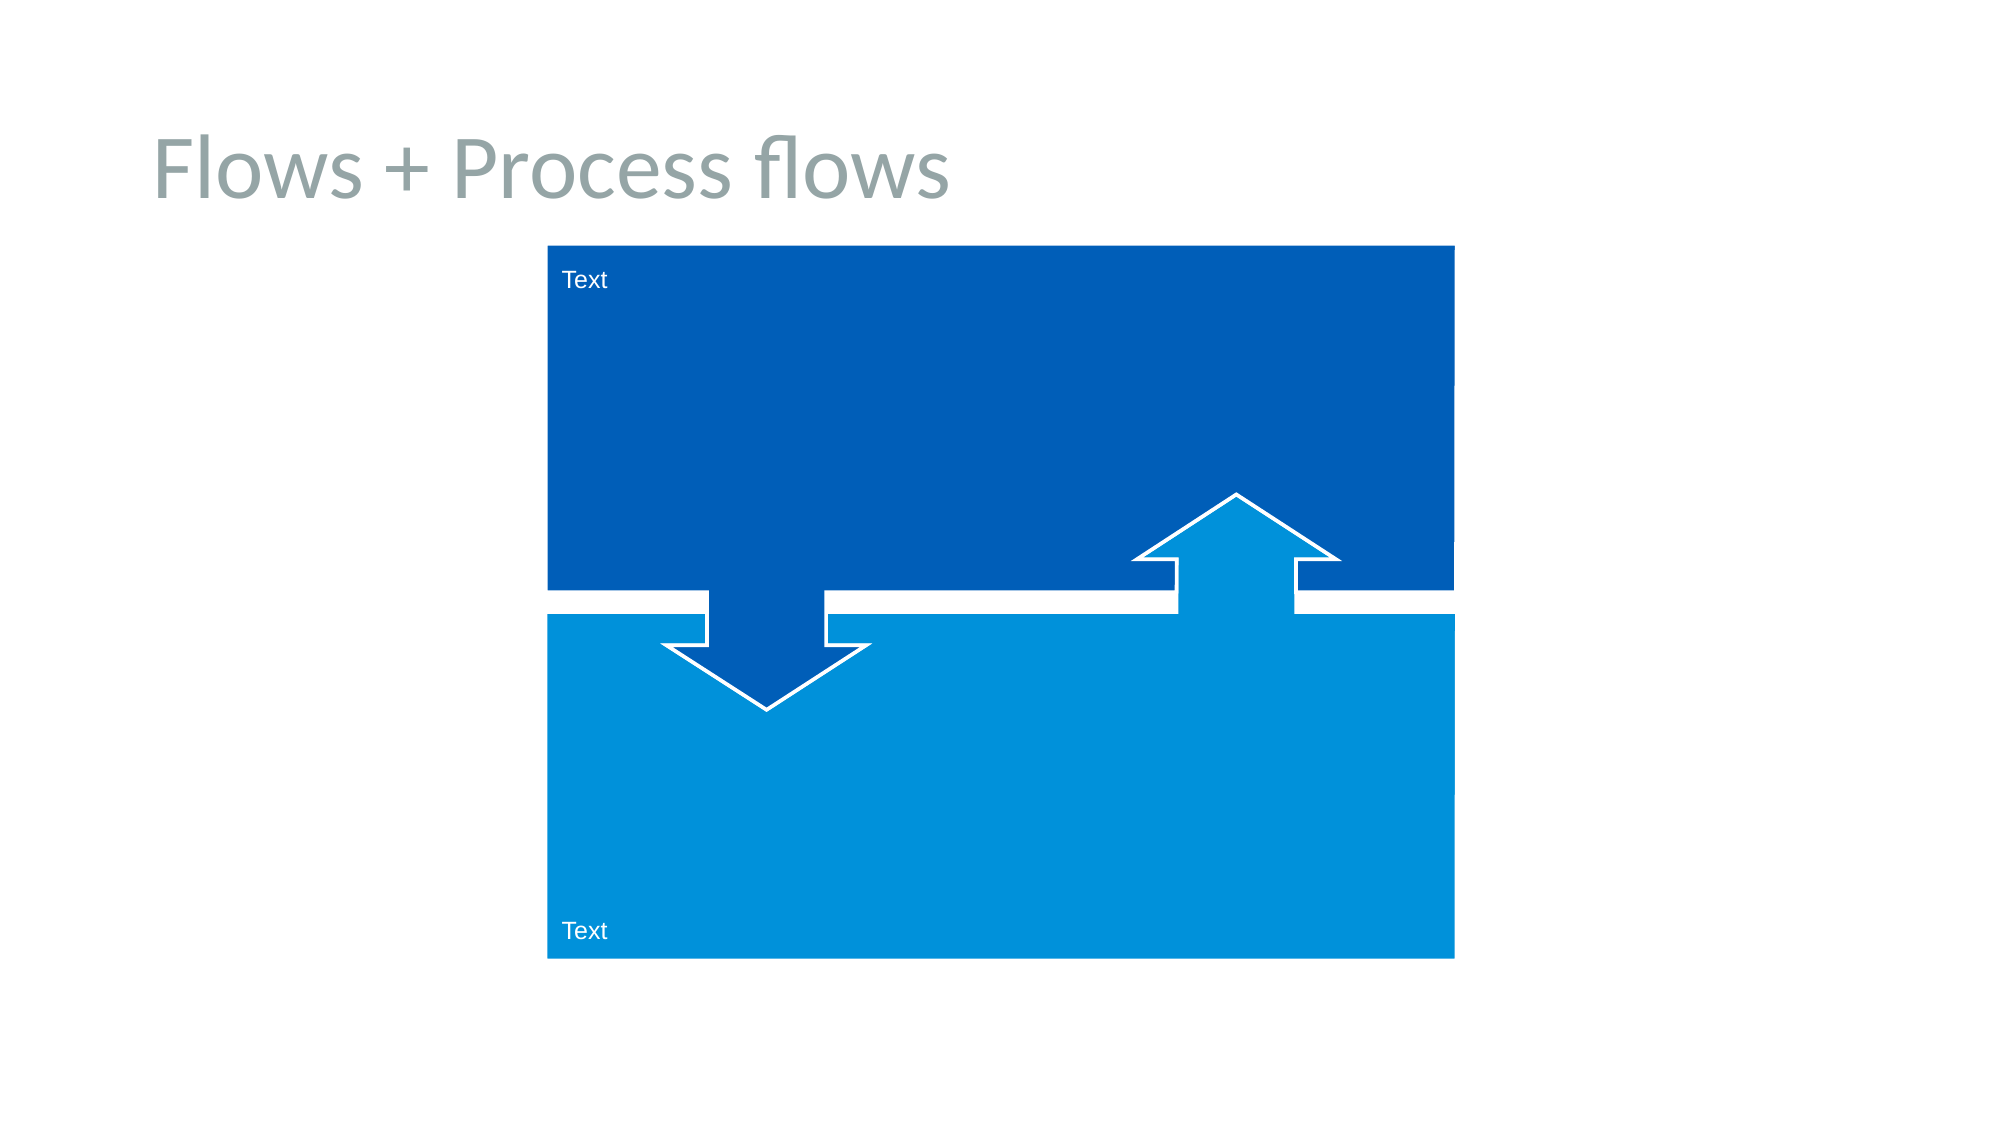

# Flows + Process flows

Text

Text